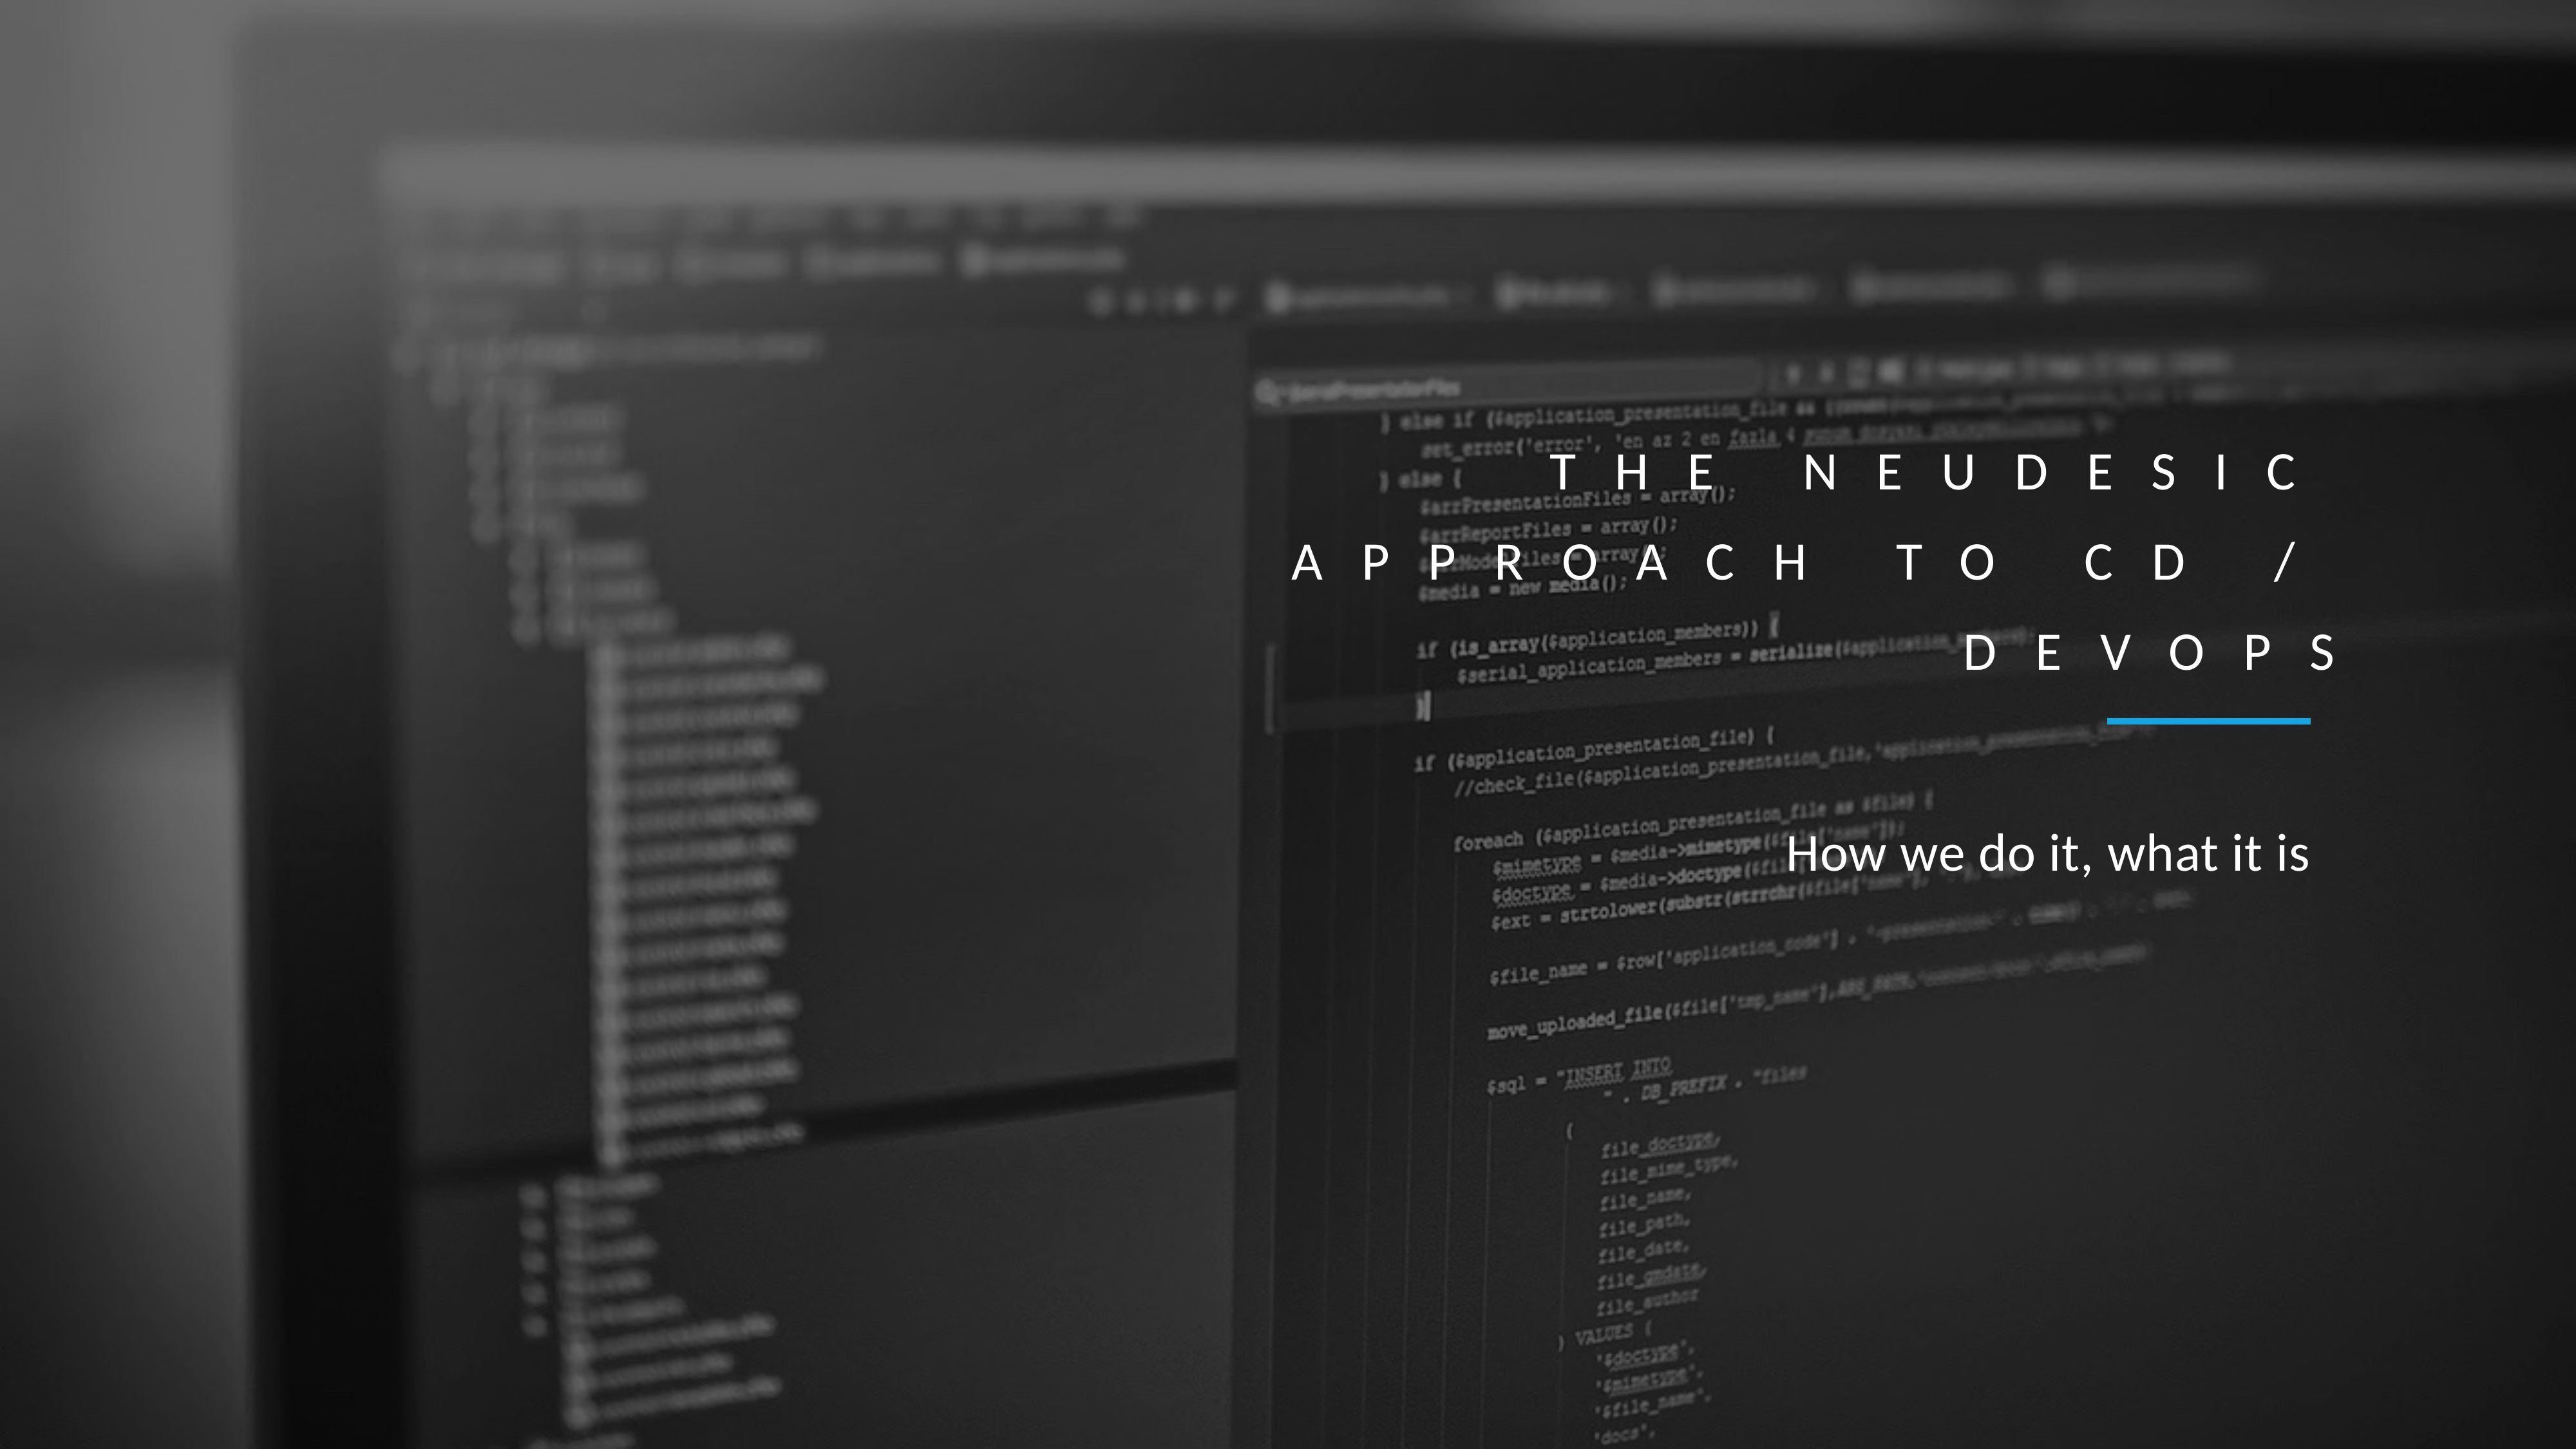

# The Neudesic Approach to CD / DevOps
How we do it, what it is